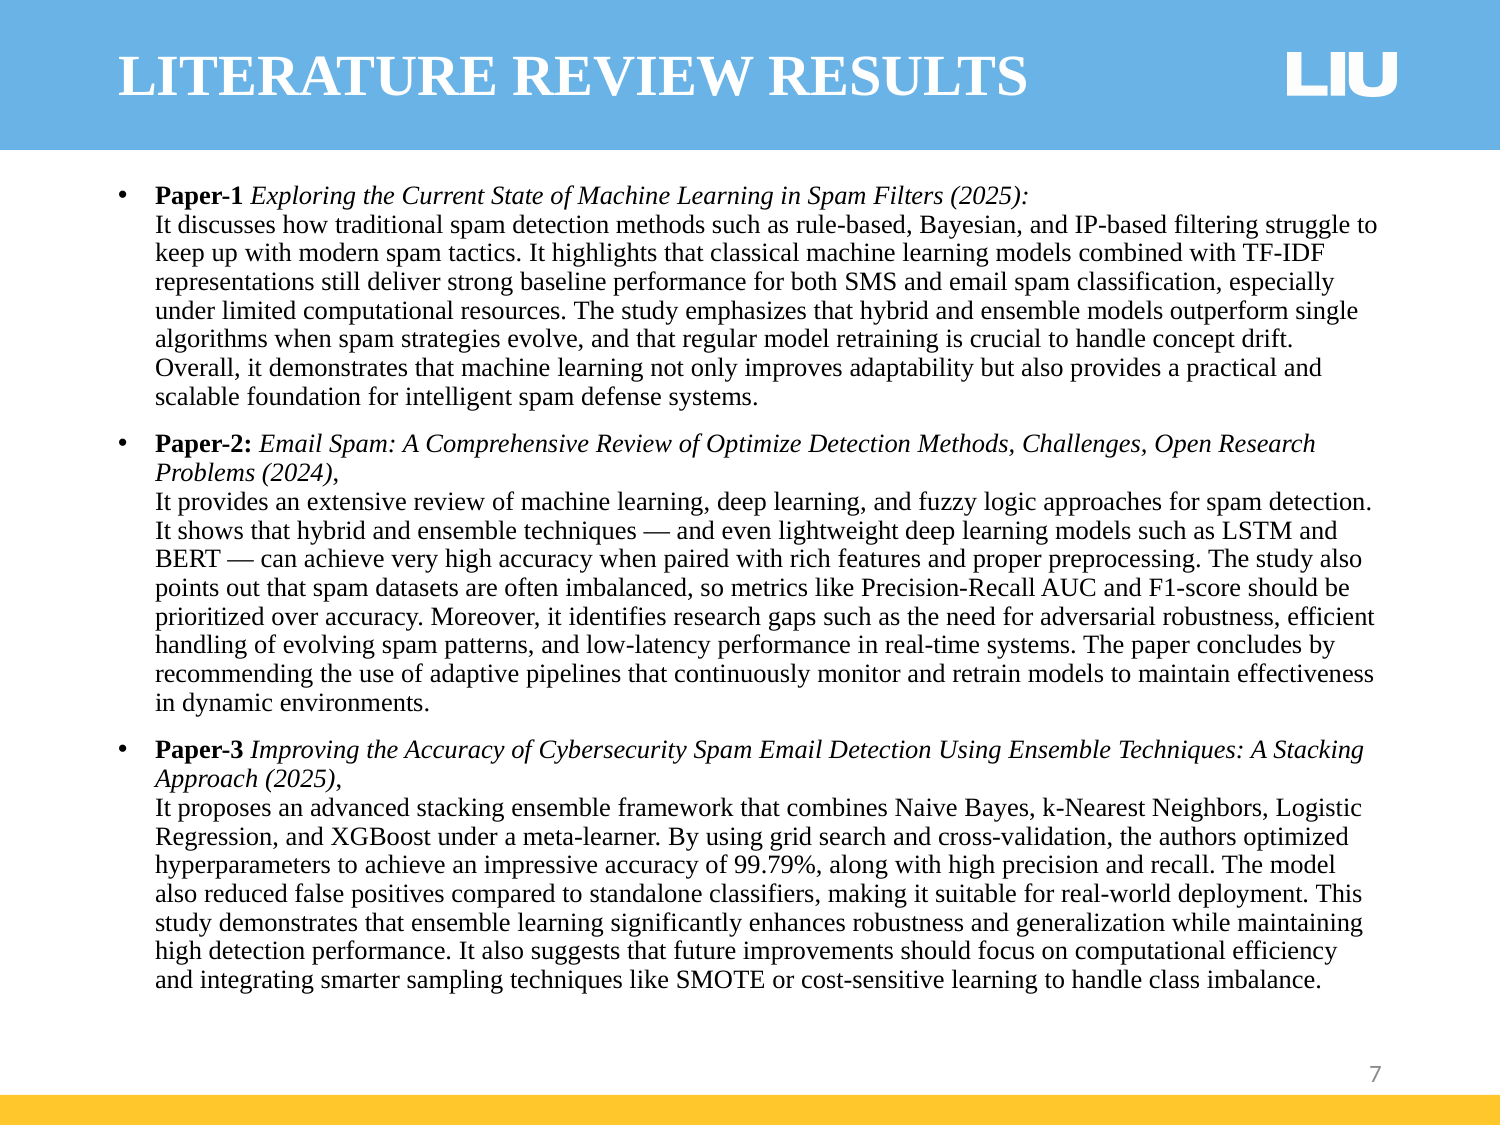

LITERATURE REVIEW RESULTS
Paper-1 Exploring the Current State of Machine Learning in Spam Filters (2025):
It discusses how traditional spam detection methods such as rule-based, Bayesian, and IP-based filtering struggle to keep up with modern spam tactics. It highlights that classical machine learning models combined with TF-IDF representations still deliver strong baseline performance for both SMS and email spam classification, especially under limited computational resources. The study emphasizes that hybrid and ensemble models outperform single algorithms when spam strategies evolve, and that regular model retraining is crucial to handle concept drift. Overall, it demonstrates that machine learning not only improves adaptability but also provides a practical and scalable foundation for intelligent spam defense systems.
Paper-2: Email Spam: A Comprehensive Review of Optimize Detection Methods, Challenges, Open Research Problems (2024),
It provides an extensive review of machine learning, deep learning, and fuzzy logic approaches for spam detection. It shows that hybrid and ensemble techniques — and even lightweight deep learning models such as LSTM and BERT — can achieve very high accuracy when paired with rich features and proper preprocessing. The study also points out that spam datasets are often imbalanced, so metrics like Precision-Recall AUC and F1-score should be prioritized over accuracy. Moreover, it identifies research gaps such as the need for adversarial robustness, efficient handling of evolving spam patterns, and low-latency performance in real-time systems. The paper concludes by recommending the use of adaptive pipelines that continuously monitor and retrain models to maintain effectiveness in dynamic environments.
Paper-3 Improving the Accuracy of Cybersecurity Spam Email Detection Using Ensemble Techniques: A Stacking Approach (2025),
It proposes an advanced stacking ensemble framework that combines Naive Bayes, k-Nearest Neighbors, Logistic Regression, and XGBoost under a meta-learner. By using grid search and cross-validation, the authors optimized hyperparameters to achieve an impressive accuracy of 99.79%, along with high precision and recall. The model also reduced false positives compared to standalone classifiers, making it suitable for real-world deployment. This study demonstrates that ensemble learning significantly enhances robustness and generalization while maintaining high detection performance. It also suggests that future improvements should focus on computational efficiency and integrating smarter sampling techniques like SMOTE or cost-sensitive learning to handle class imbalance.

7